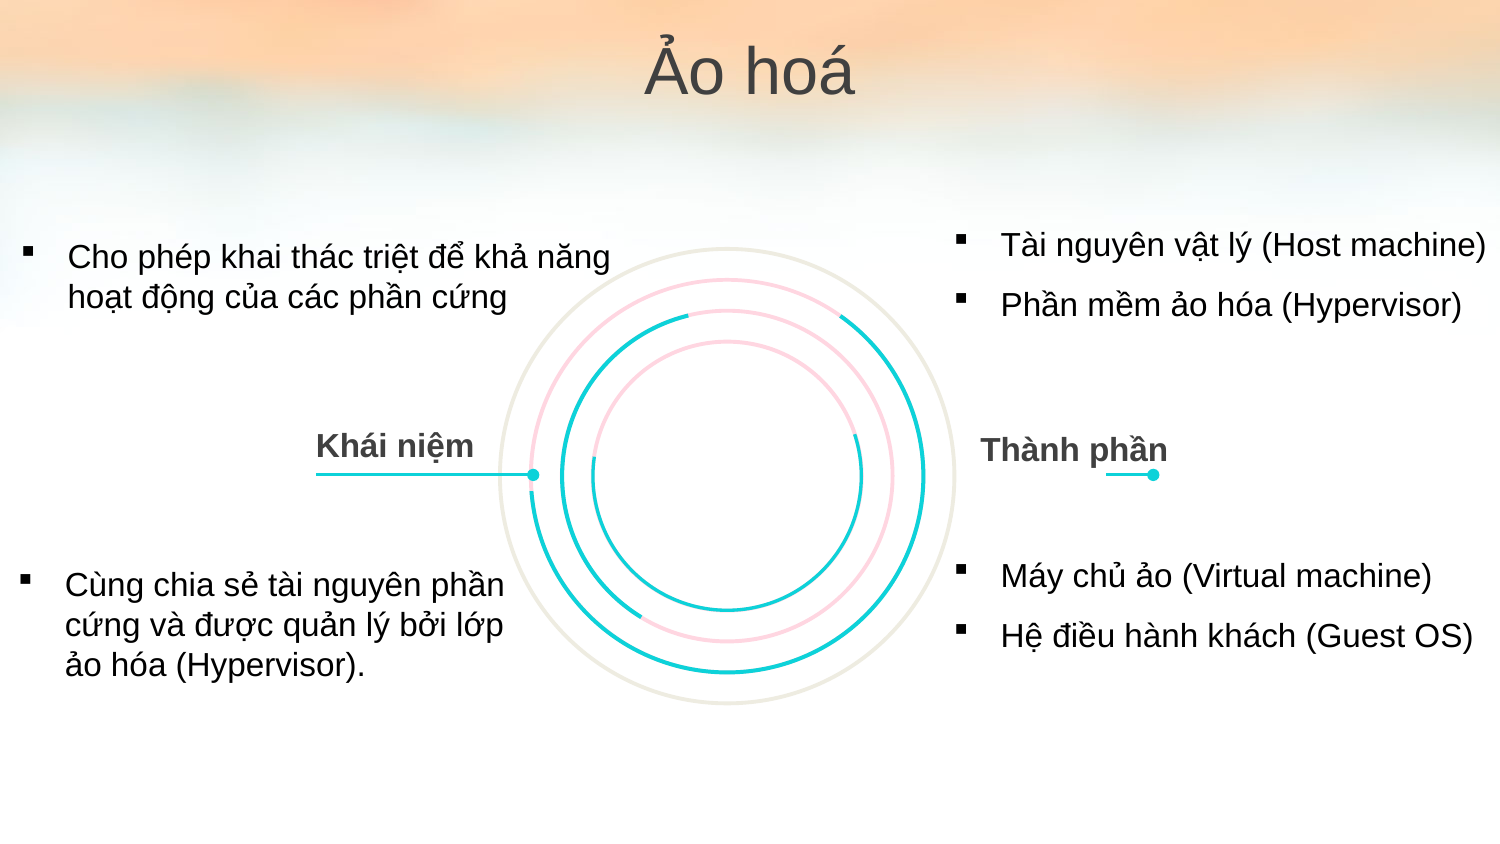

Ảo hoá
Tài nguyên vật lý (Host machine)
Phần mềm ảo hóa (Hypervisor)
Cho phép khai thác triệt để khả năng hoạt động của các phần cứng

Khái niệm
Thành phần
Máy chủ ảo (Virtual machine)
Hệ điều hành khách (Guest OS)
Cùng chia sẻ tài nguyên phần cứng và được quản lý bởi lớp ảo hóa (Hypervisor).